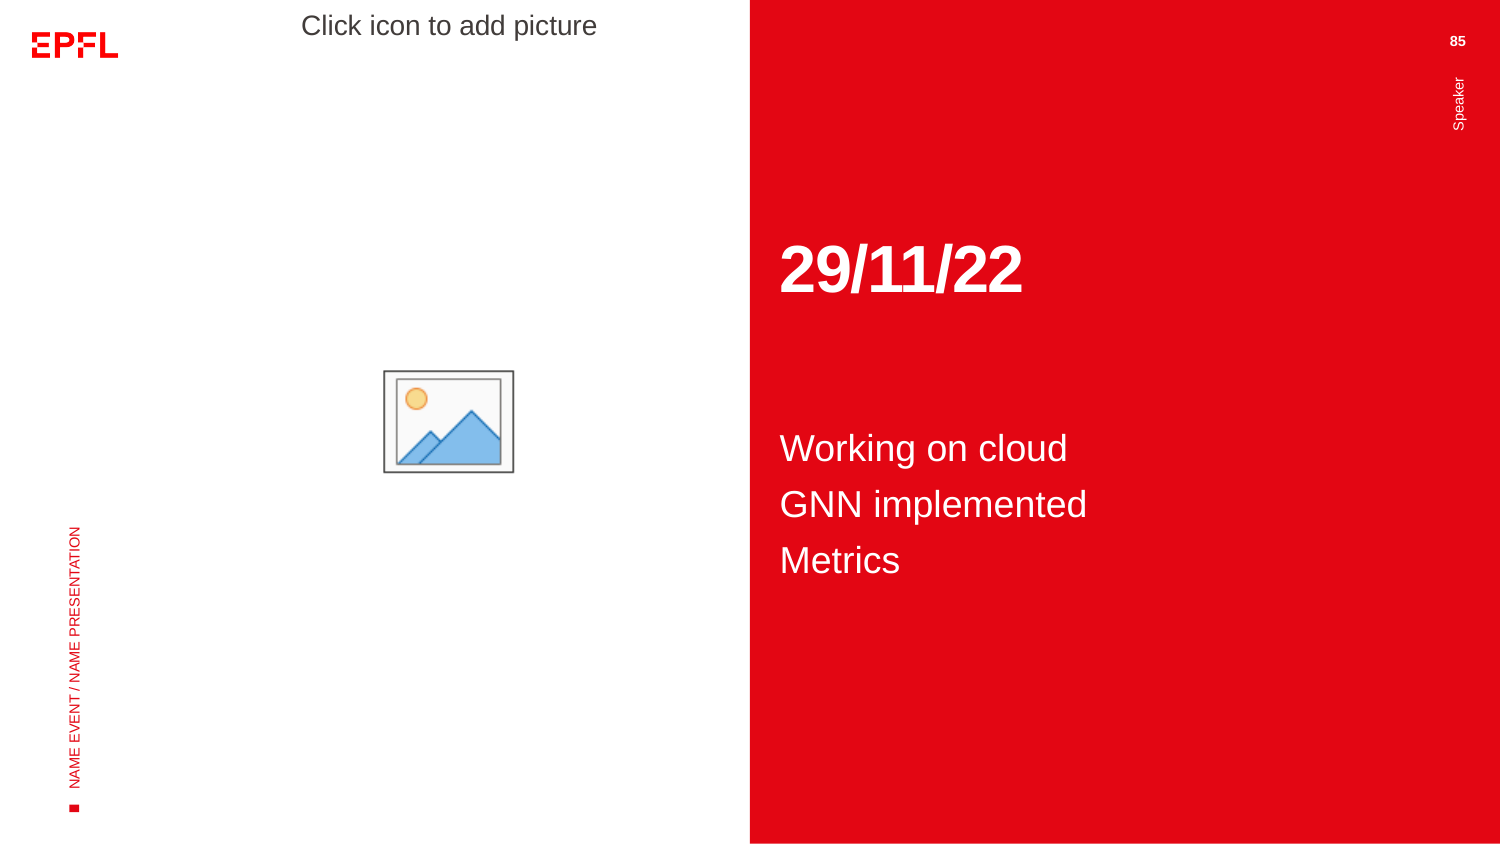

85
# 29/11/22
Speaker
Working on cloud
GNN implemented
Metrics
NAME EVENT / NAME PRESENTATION